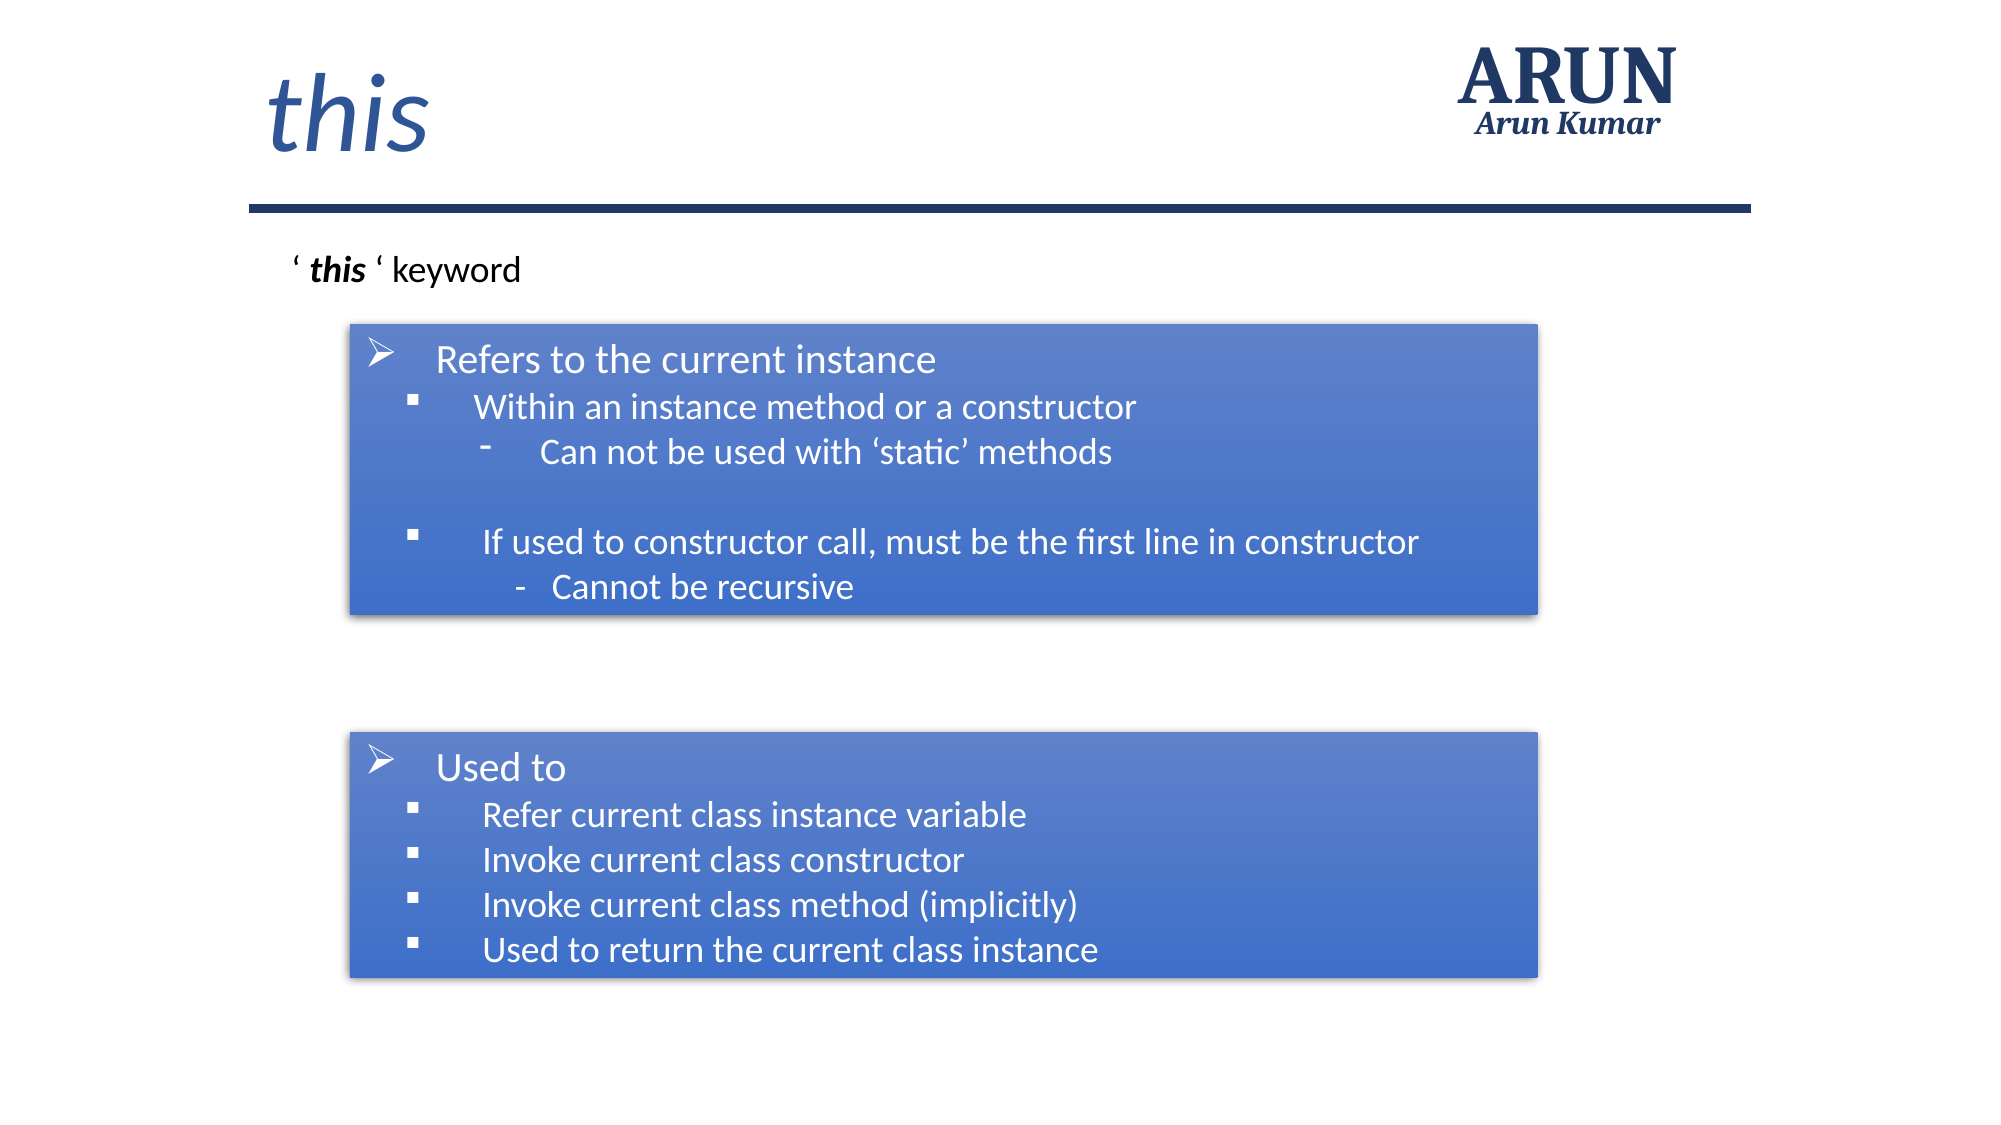

this

ARUN
Arun Kumar

‘ this ‘ keyword
    Refers to the current instance
    Within an instance method or a constructor
   Can not be used with ‘static’ methods

     If used to constructor call, must be the first line in constructor
-   Cannot be recursive
    Used to
     Refer current class instance variable
     Invoke current class constructor
     Invoke current class method (implicitly)
     Used to return the current class instance